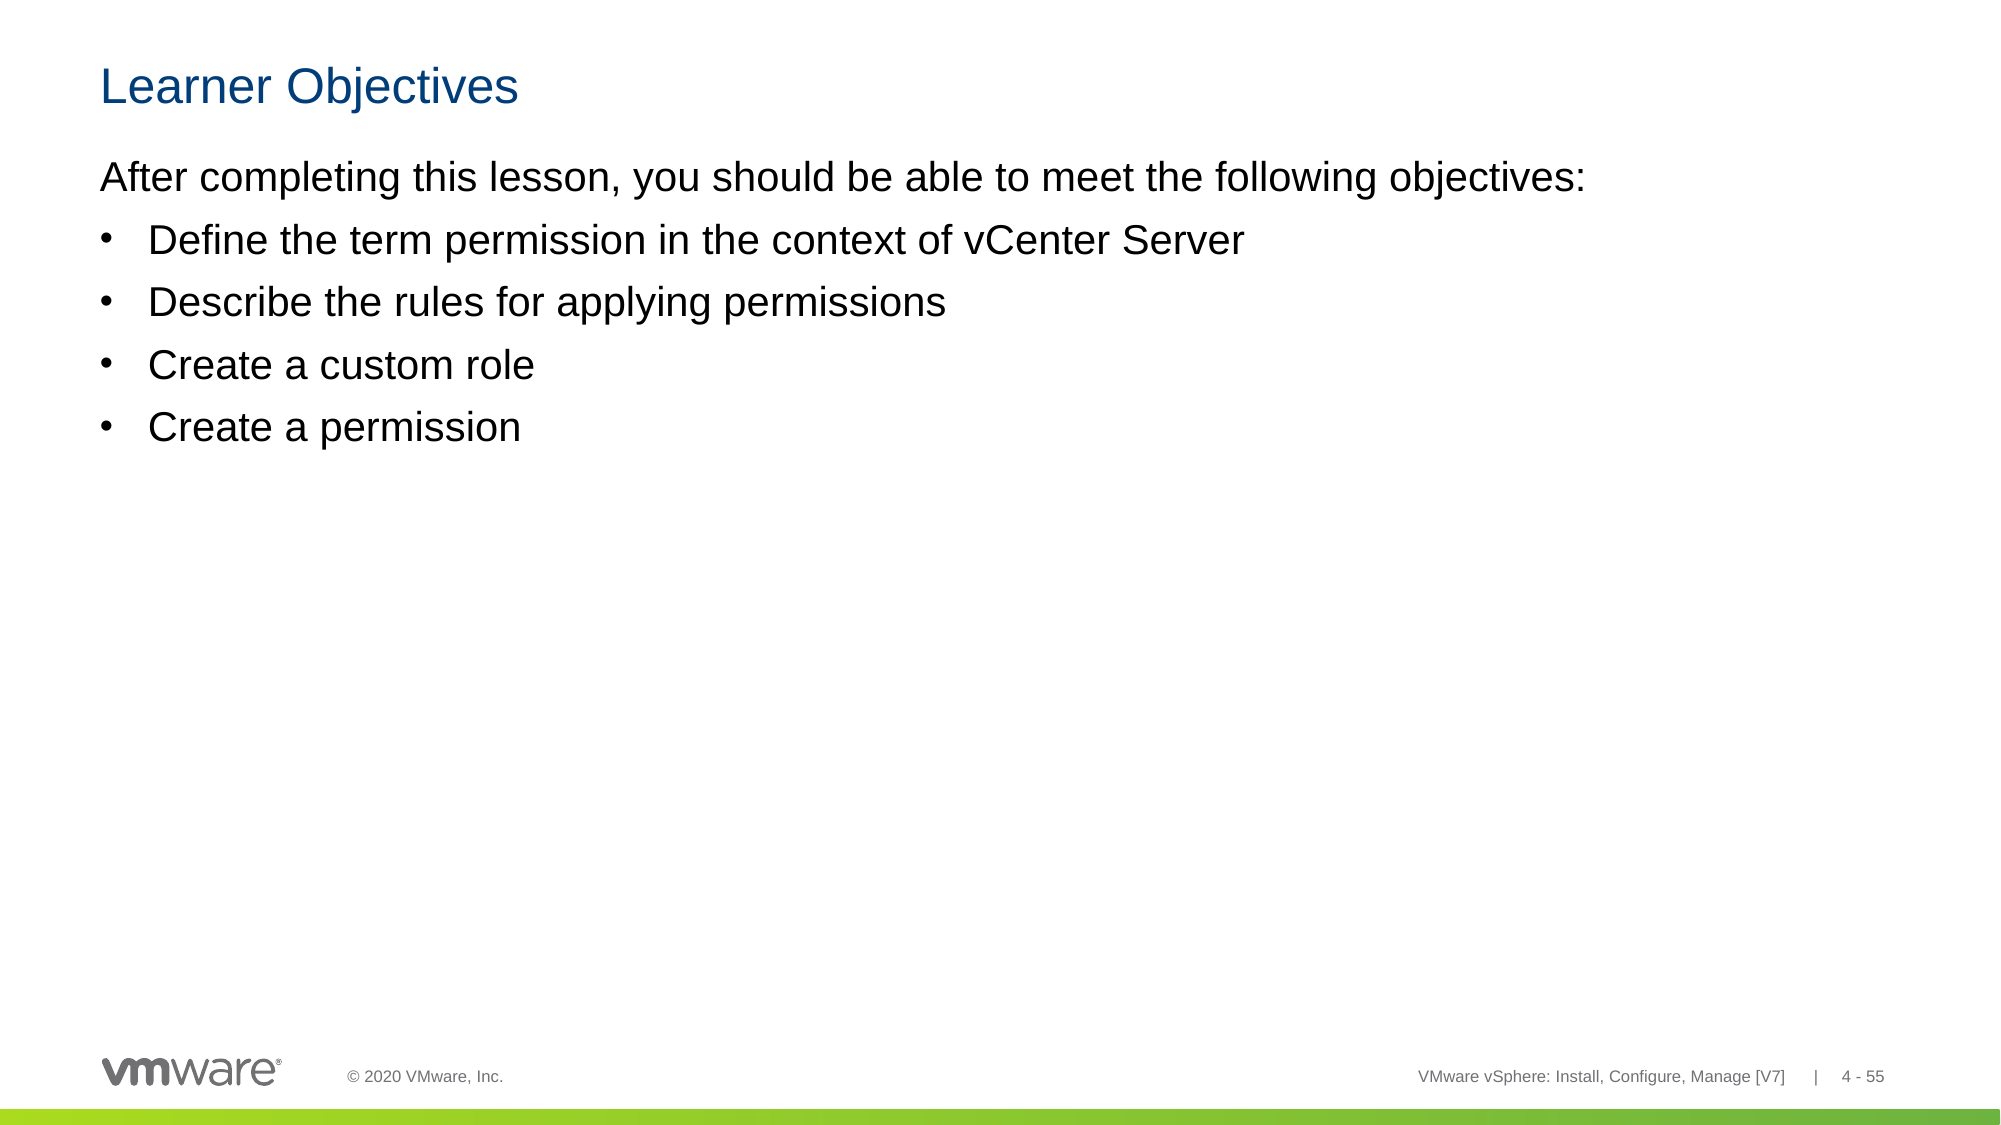

# Learner Objectives
After completing this lesson, you should be able to meet the following objectives:
Define the term permission in the context of vCenter Server
Describe the rules for applying permissions
Create a custom role
Create a permission
VMware vSphere: Install, Configure, Manage [V7]      |     4 - 55